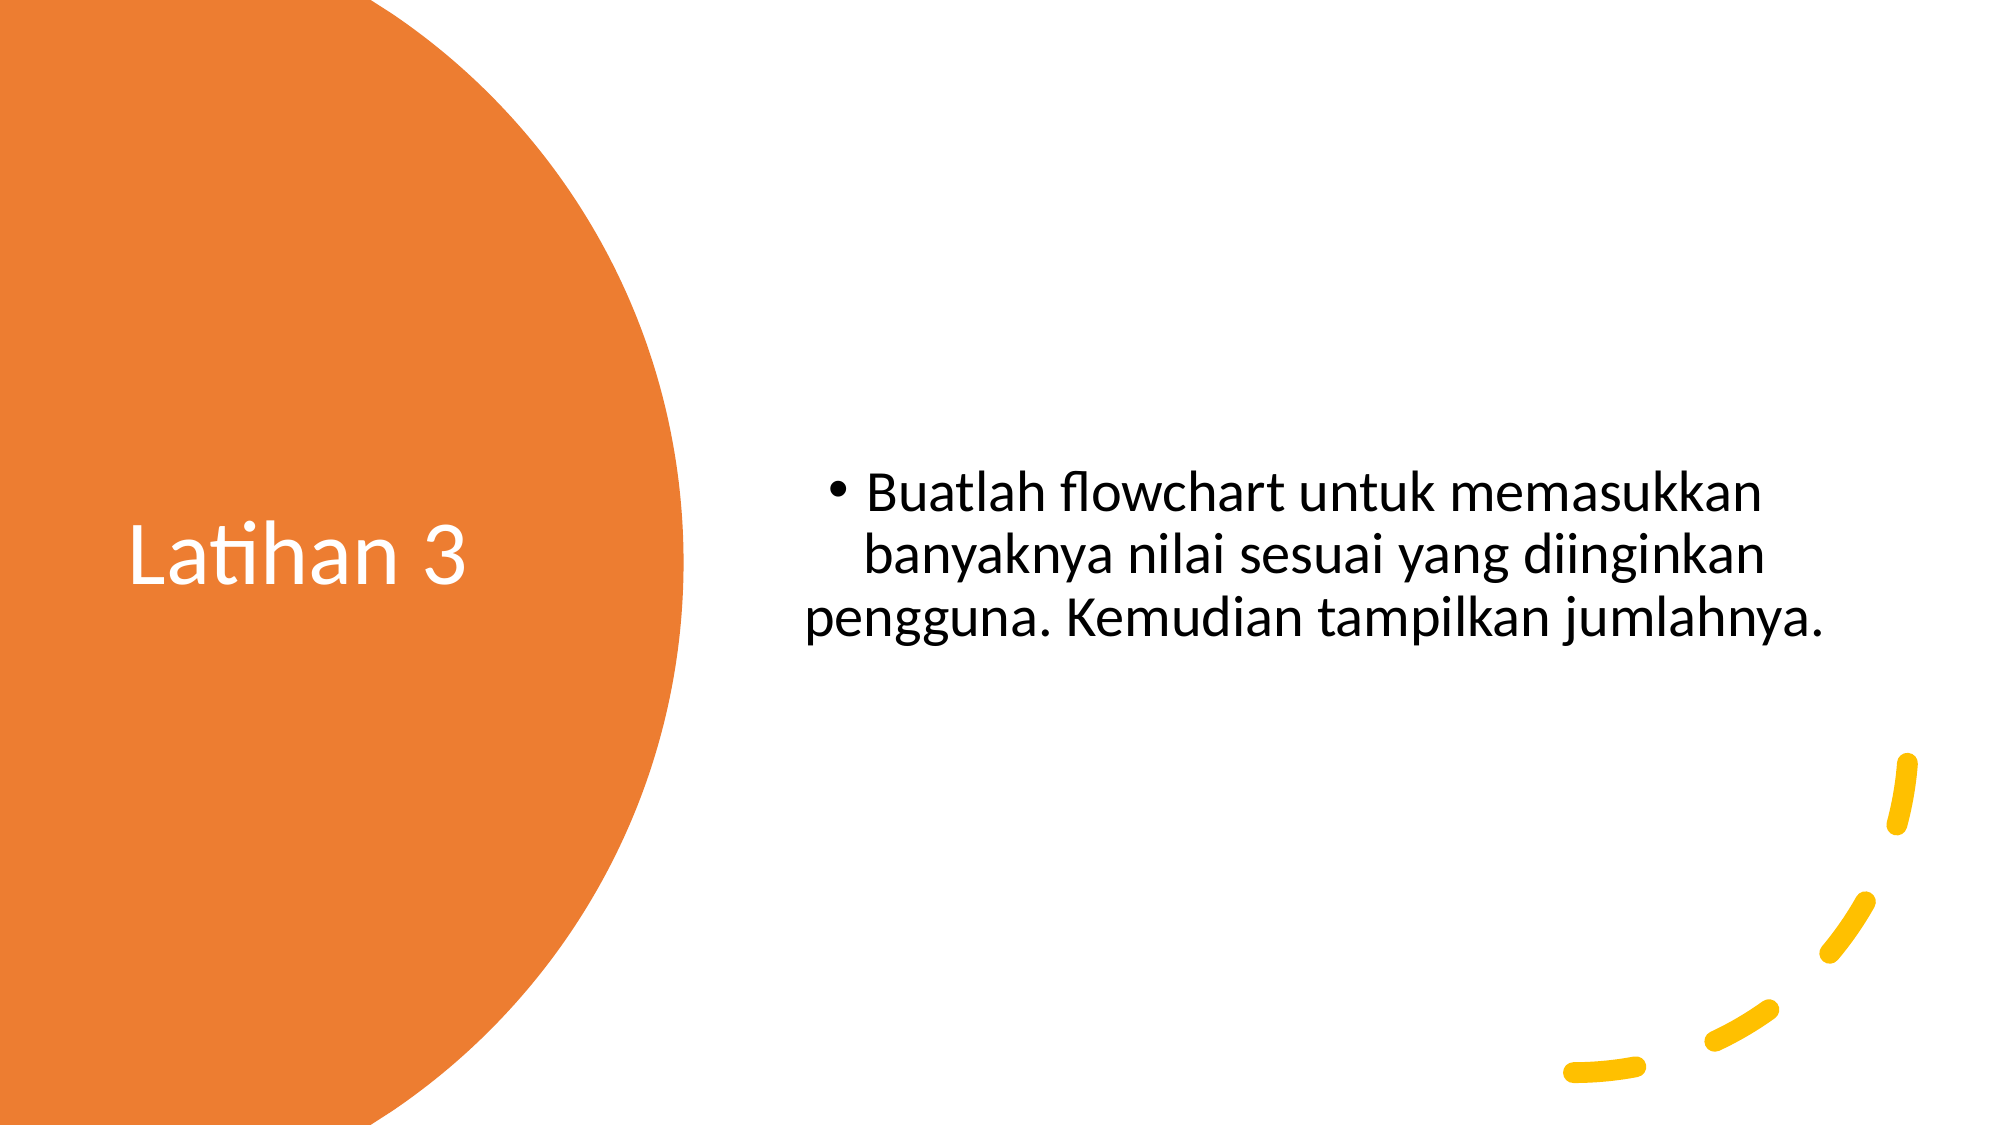

Buatlah flowchart untuk memasukkan banyaknya nilai sesuai yang diinginkan pengguna. Kemudian tampilkan jumlahnya.
# Latihan 3